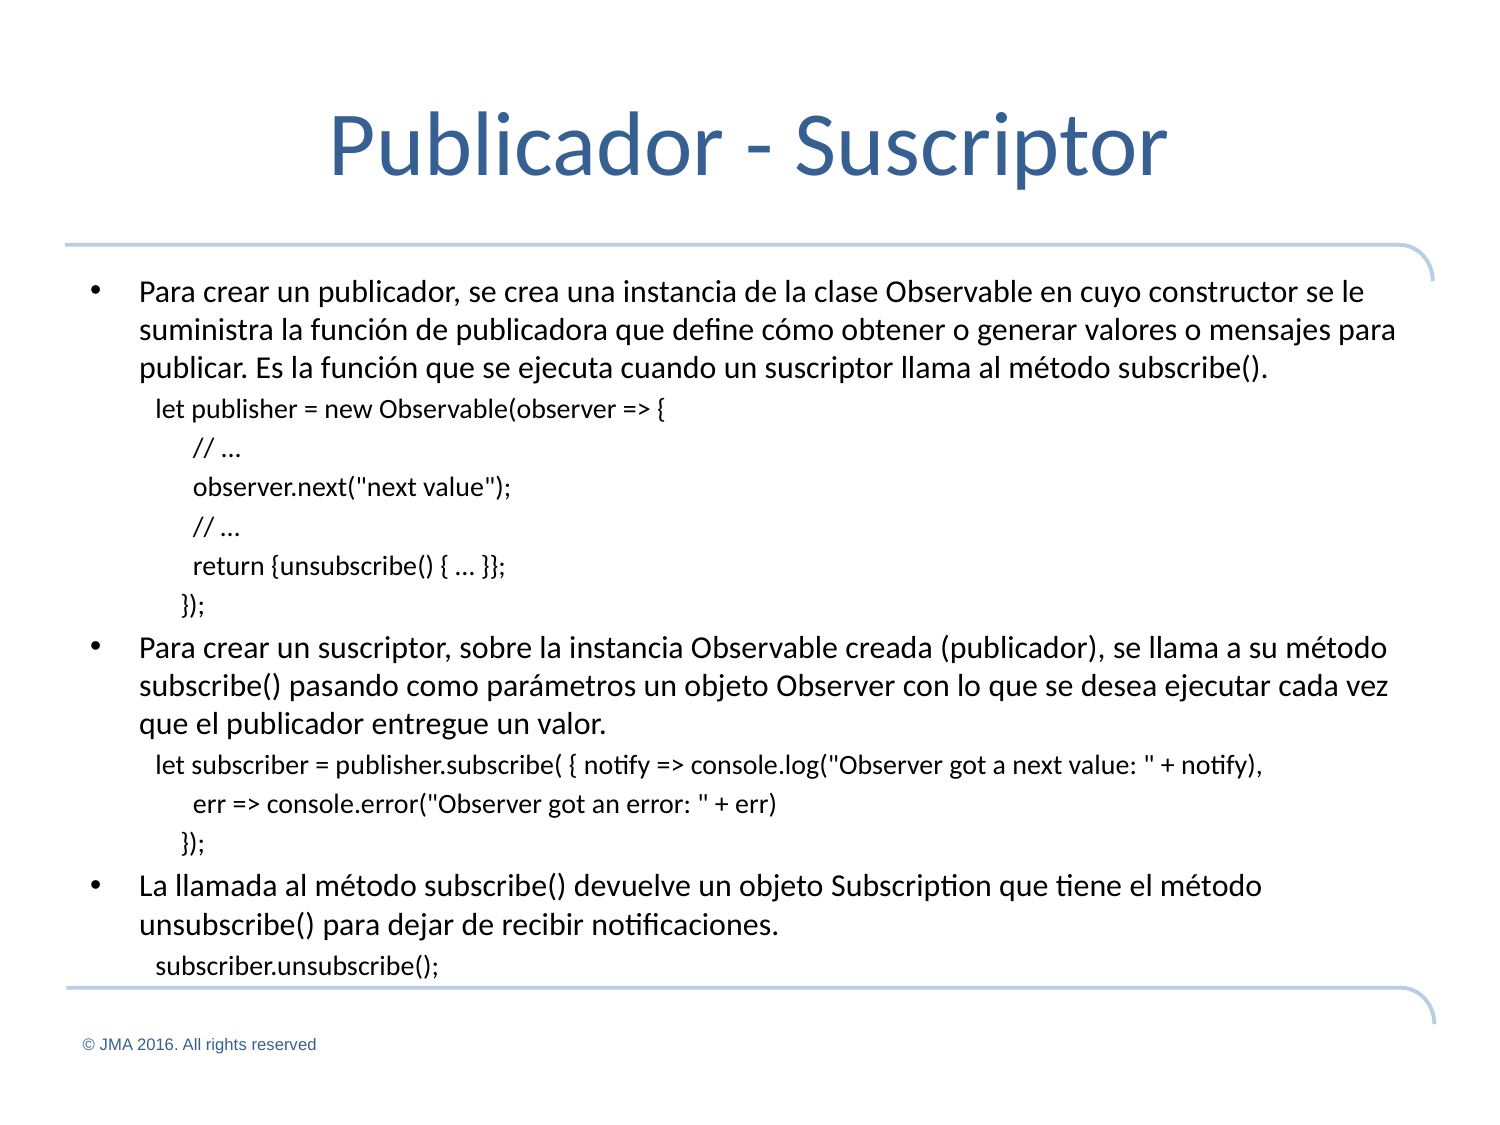

# Publicador - Suscriptor
Para crear un publicador, se crea una instancia de la clase Observable en cuyo constructor se le suministra la función de publicadora que define cómo obtener o generar valores o mensajes para publicar. Es la función que se ejecuta cuando un suscriptor llama al método subscribe().
let publisher = new Observable(observer => {
      // ...
      observer.next("next value");
      // …
      return {unsubscribe() { … }};
    });
Para crear un suscriptor, sobre la instancia Observable creada (publicador), se llama a su método subscribe() pasando como parámetros un objeto Observer con lo que se desea ejecutar cada vez que el publicador entregue un valor.
let subscriber = publisher.subscribe( { notify => console.log("Observer got a next value: " + notify),
      err => console.error("Observer got an error: " + err)
    });
La llamada al método subscribe() devuelve un objeto Subscription que tiene el método unsubscribe() para dejar de recibir notificaciones.
subscriber.unsubscribe();